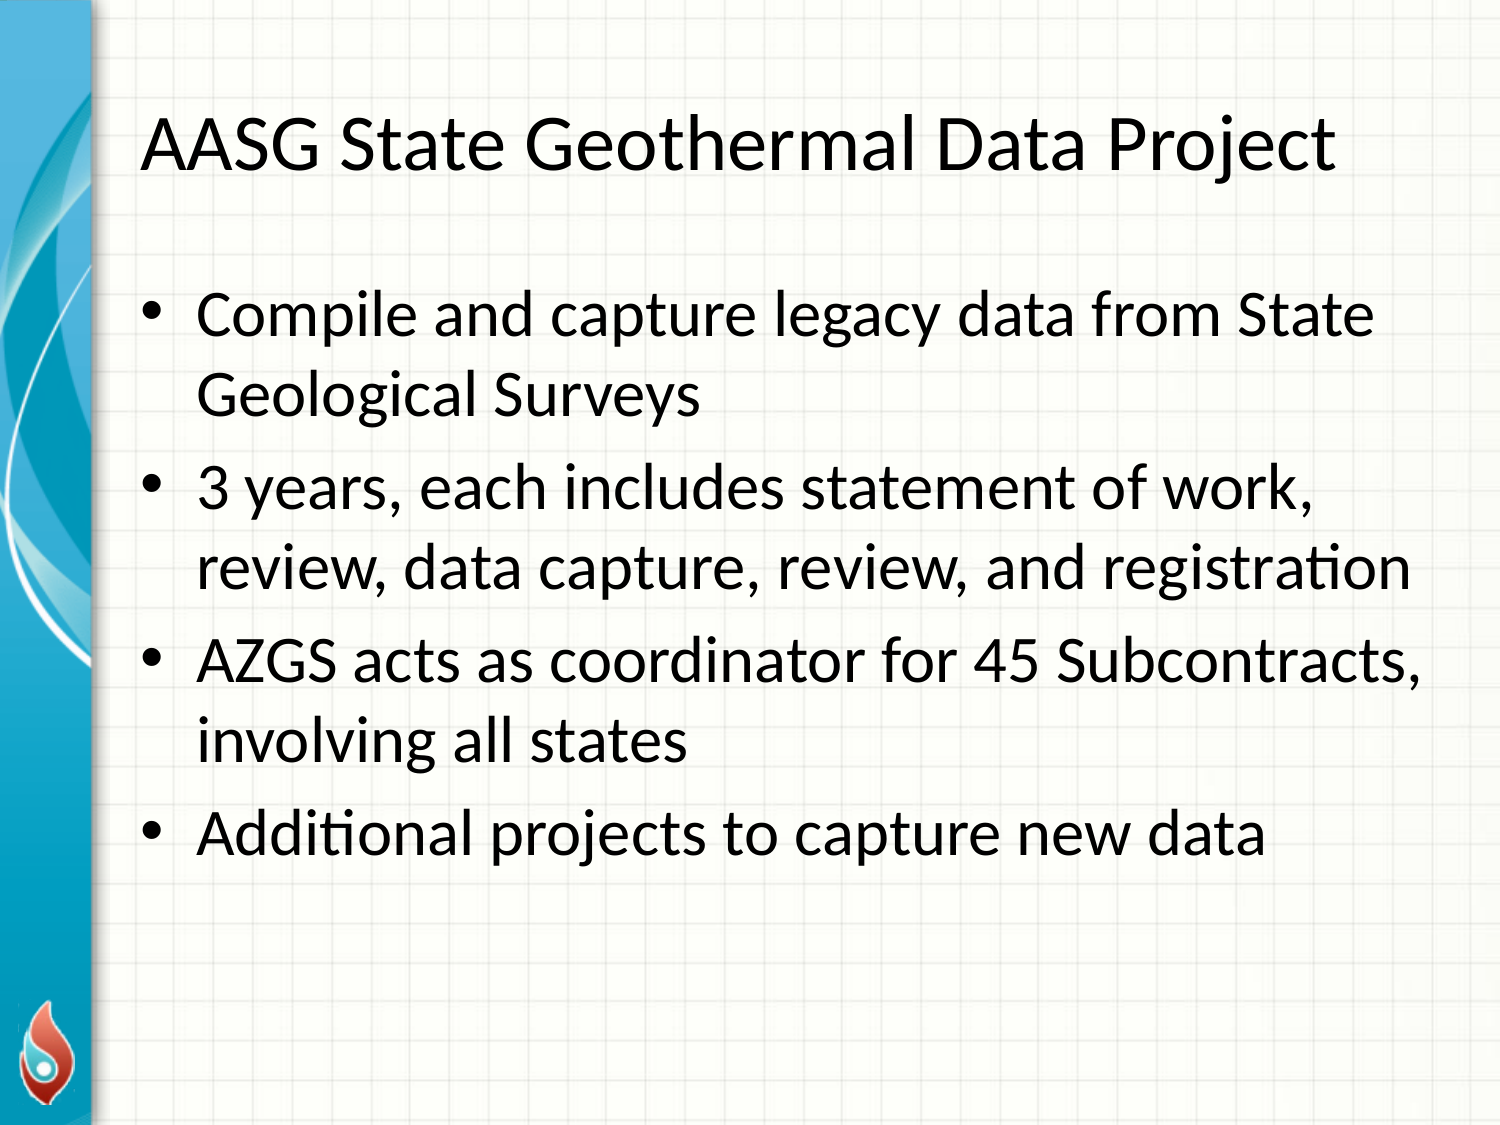

# AASG State Geothermal Data Project
Compile and capture legacy data from State Geological Surveys
3 years, each includes statement of work, review, data capture, review, and registration
AZGS acts as coordinator for 45 Subcontracts, involving all states
Additional projects to capture new data